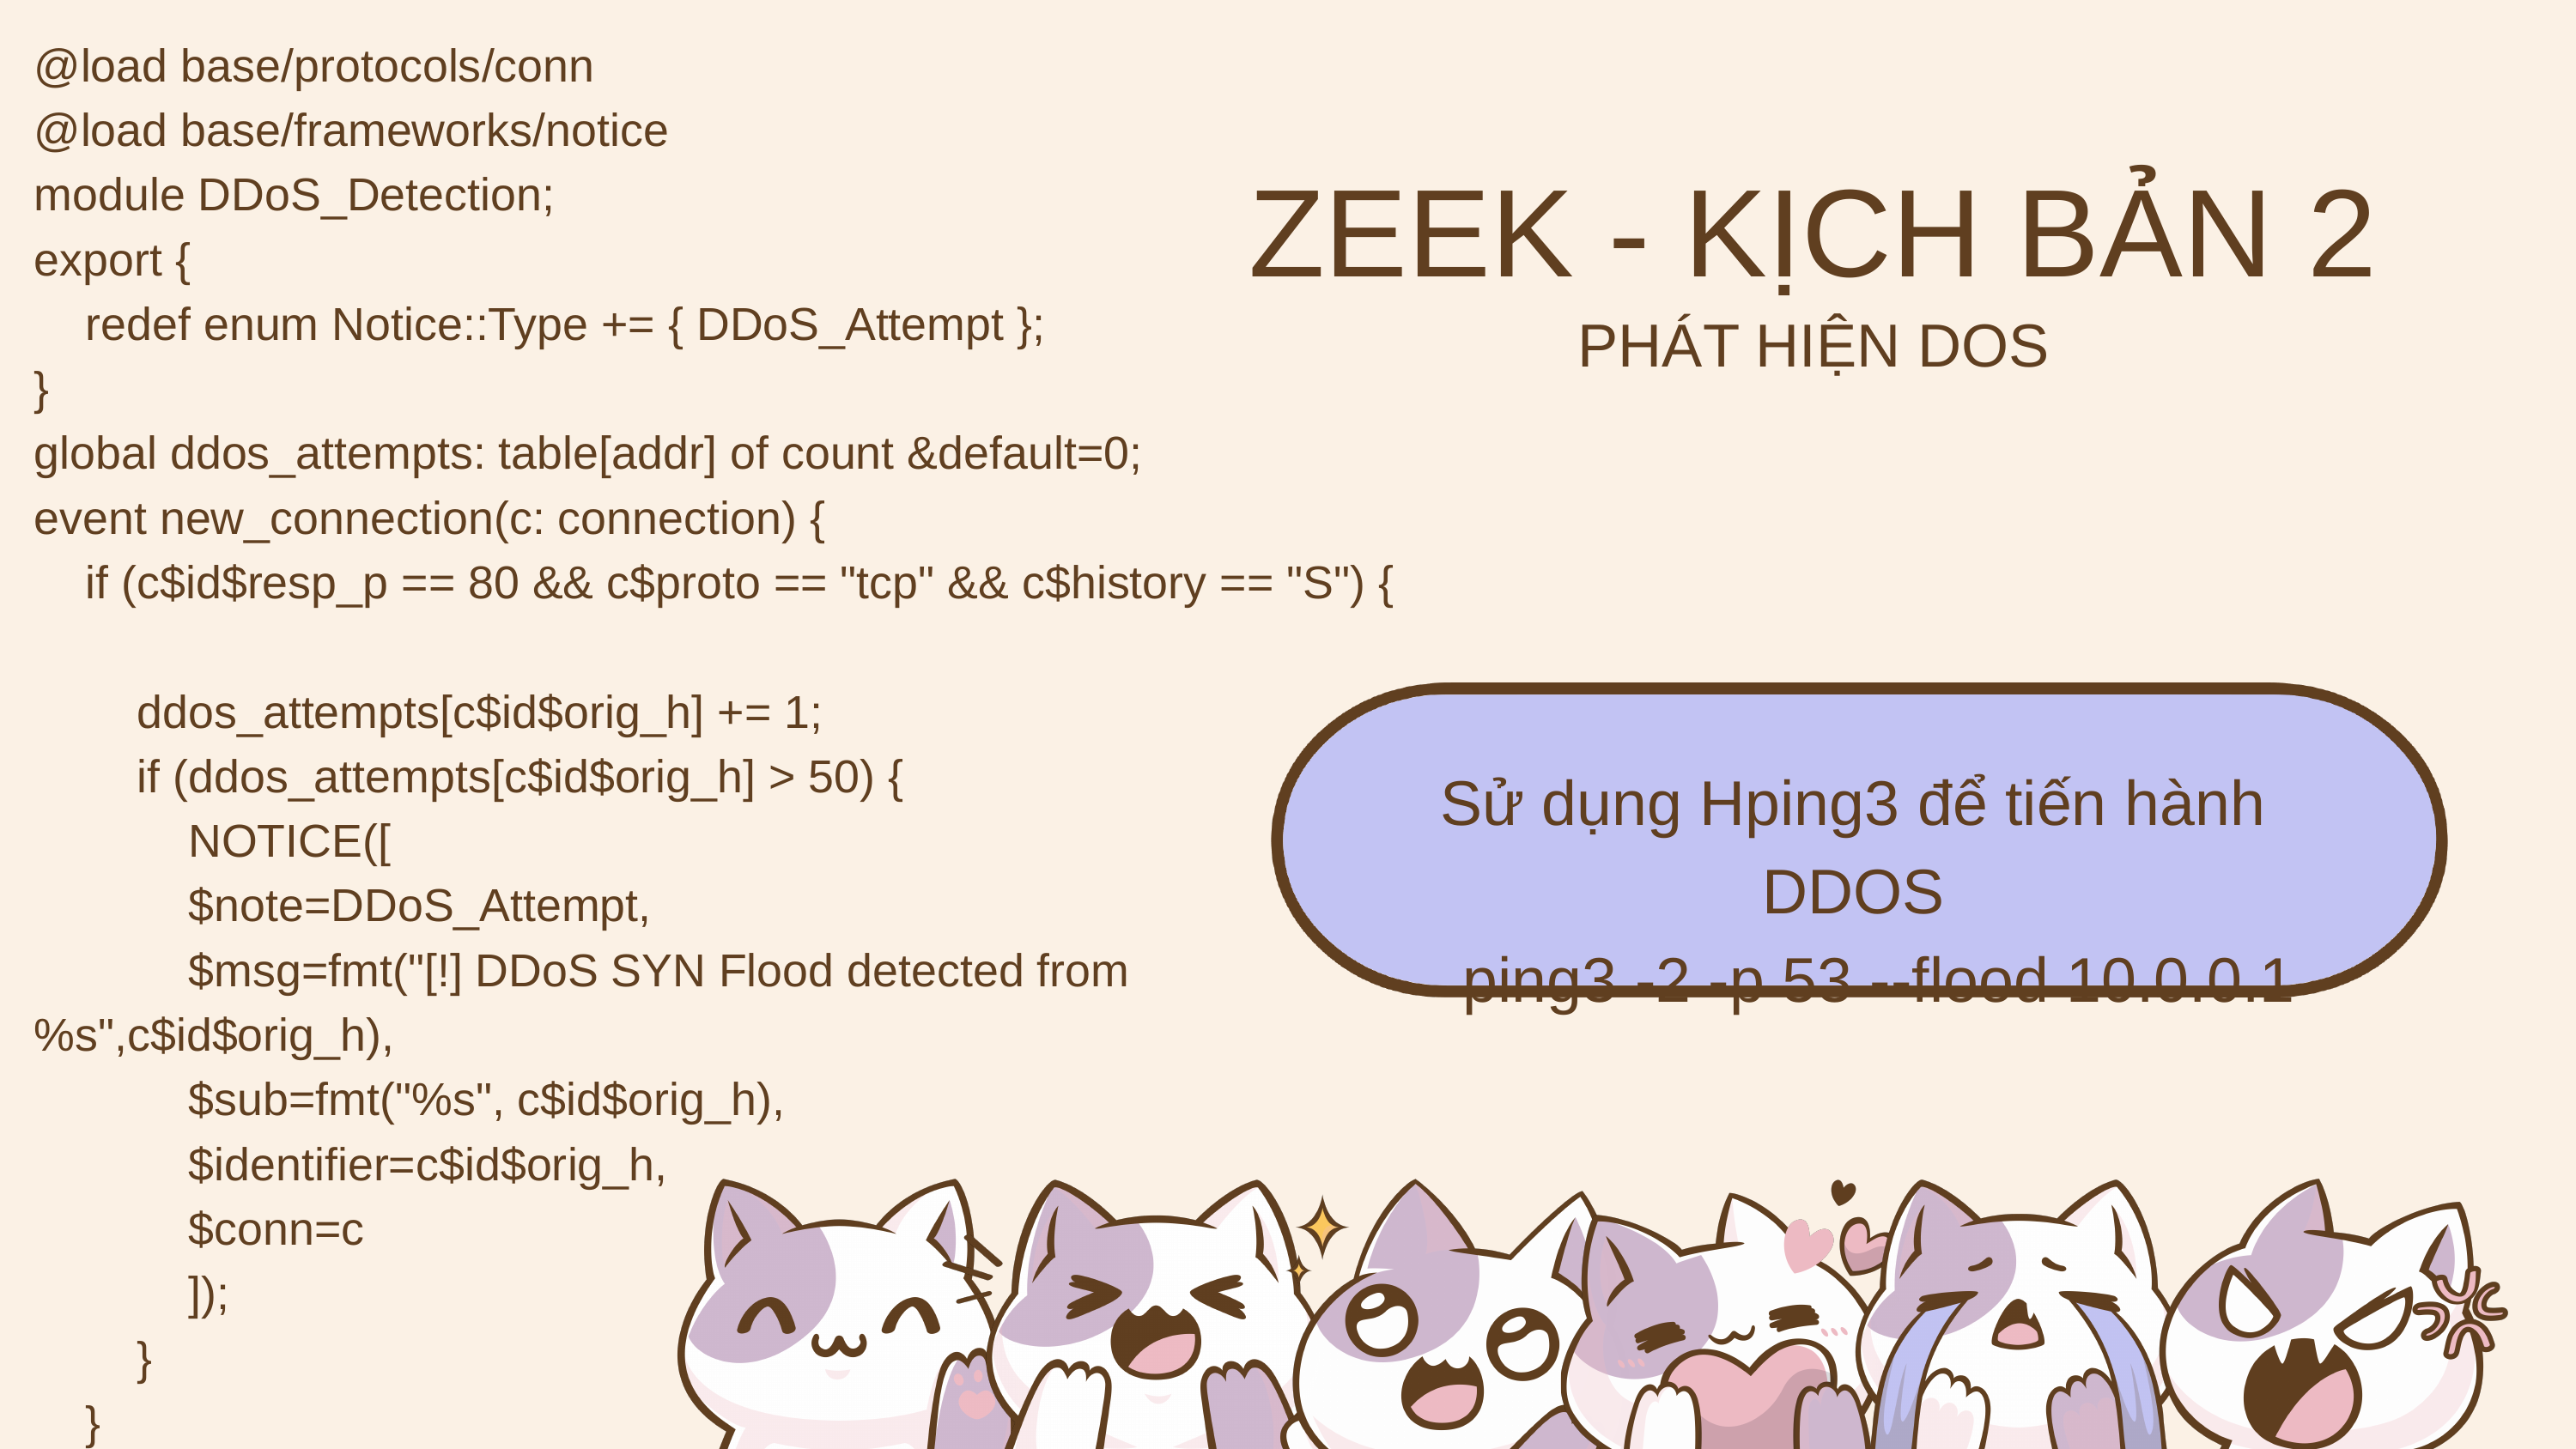

@load base/protocols/conn
@load base/frameworks/notice
module DDoS_Detection;
export {
    redef enum Notice::Type += { DDoS_Attempt };
}
global ddos_attempts: table[addr] of count &default=0;
event new_connection(c: connection) {
    if (c$id$resp_p == 80 && c$proto == "tcp" && c$history == "S") {
        ddos_attempts[c$id$orig_h] += 1;
        if (ddos_attempts[c$id$orig_h] > 50) {
            NOTICE([
            $note=DDoS_Attempt,
            $msg=fmt("[!] DDoS SYN Flood detected from %s",c$id$orig_h),
            $sub=fmt("%s", c$id$orig_h),
            $identifier=c$id$orig_h,
            $conn=c
            ]);
        }
    }
}
ZEEK - KỊCH BẢN 2
PHÁT HIỆN DOS

Sử dụng Hping3 để tiến hành DDOS
   ping3 -2 -p 53 --flood 10.0.0.1